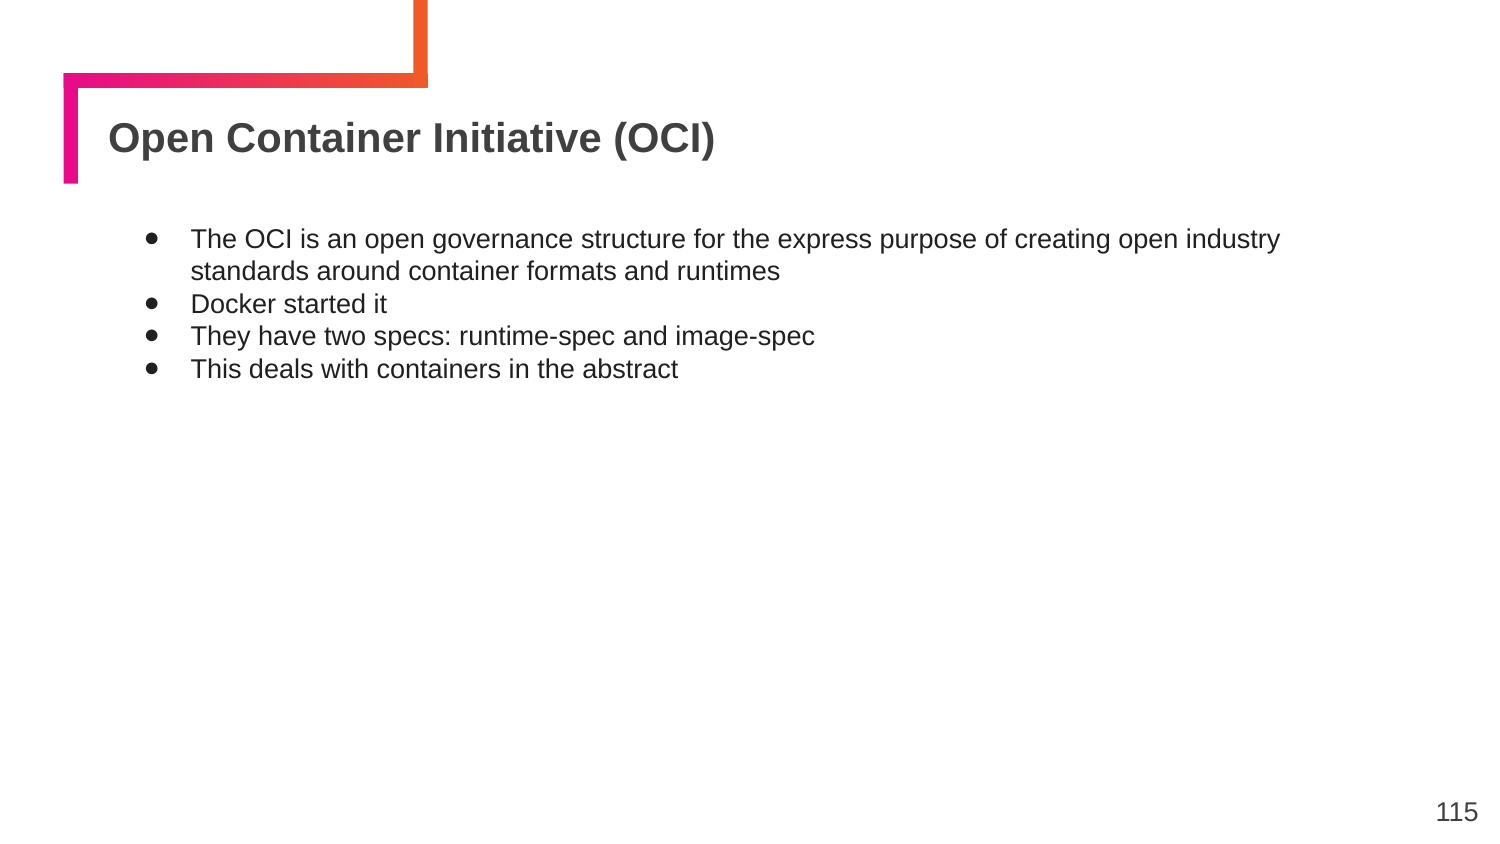

# Open Container Initiative (OCI)
The OCI is an open governance structure for the express purpose of creating open industry standards around container formats and runtimes
Docker started it
They have two specs: runtime-spec and image-spec
This deals with containers in the abstract
115